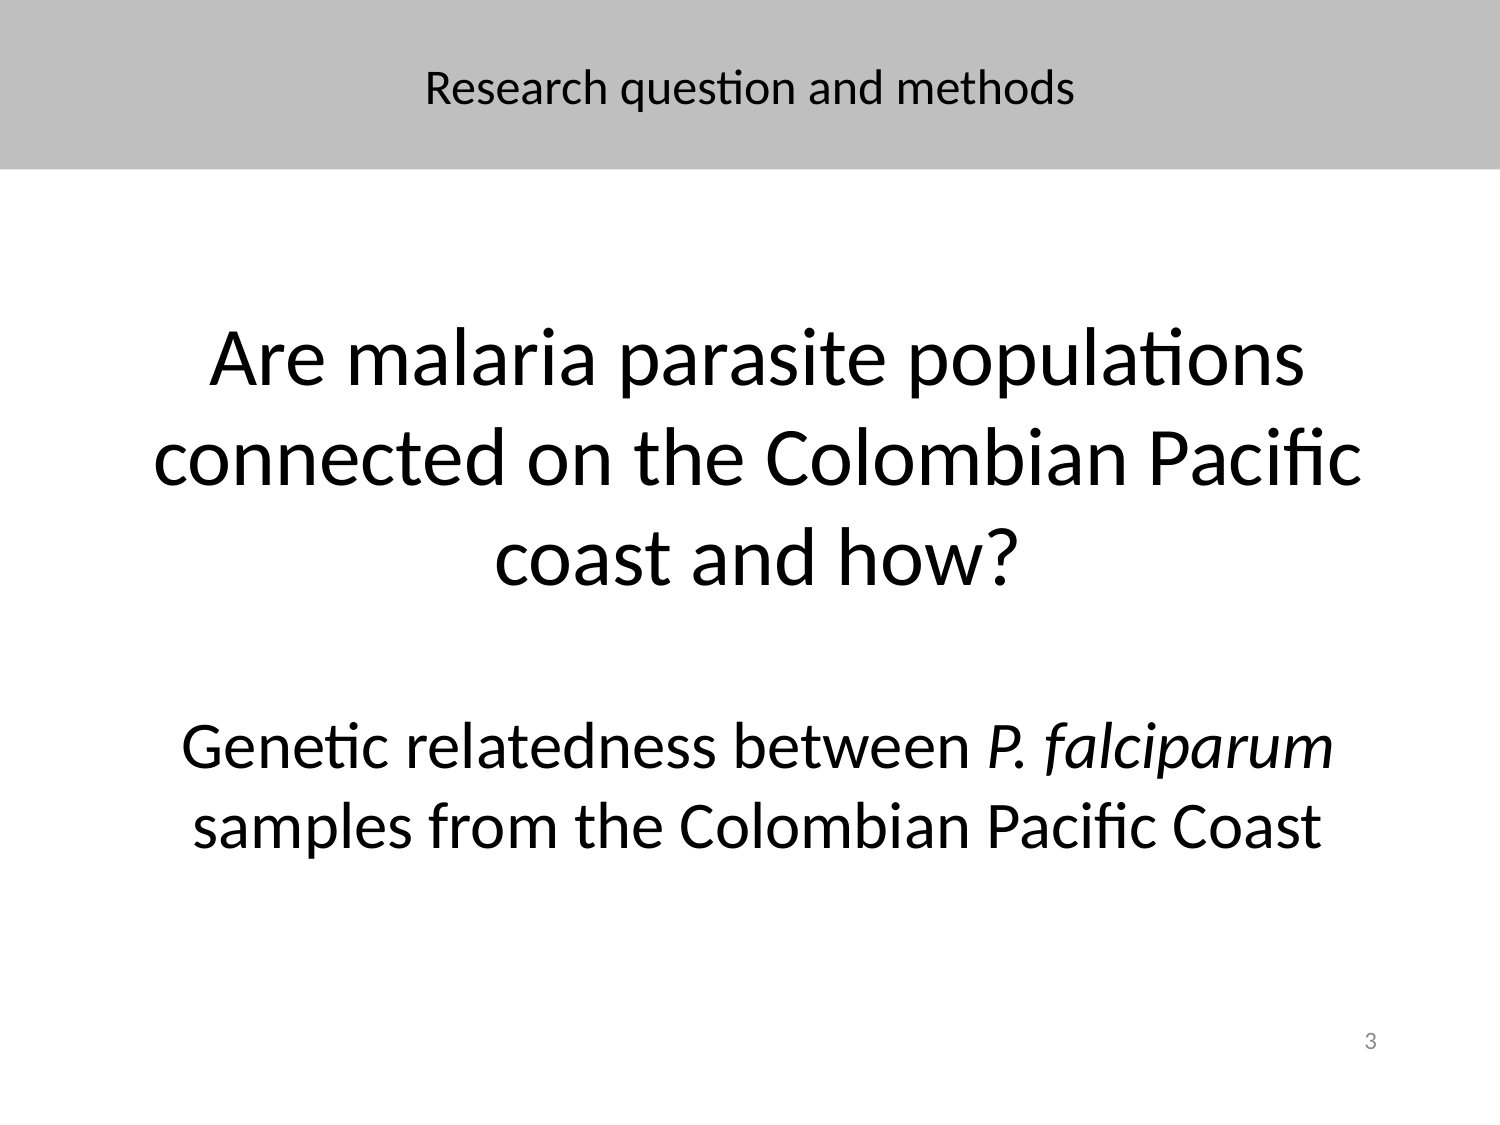

Research question and methods
Are malaria parasite populations connected on the Colombian Pacific coast and how?

Genetic relatedness between P. falciparum samples from the Colombian Pacific Coast
3